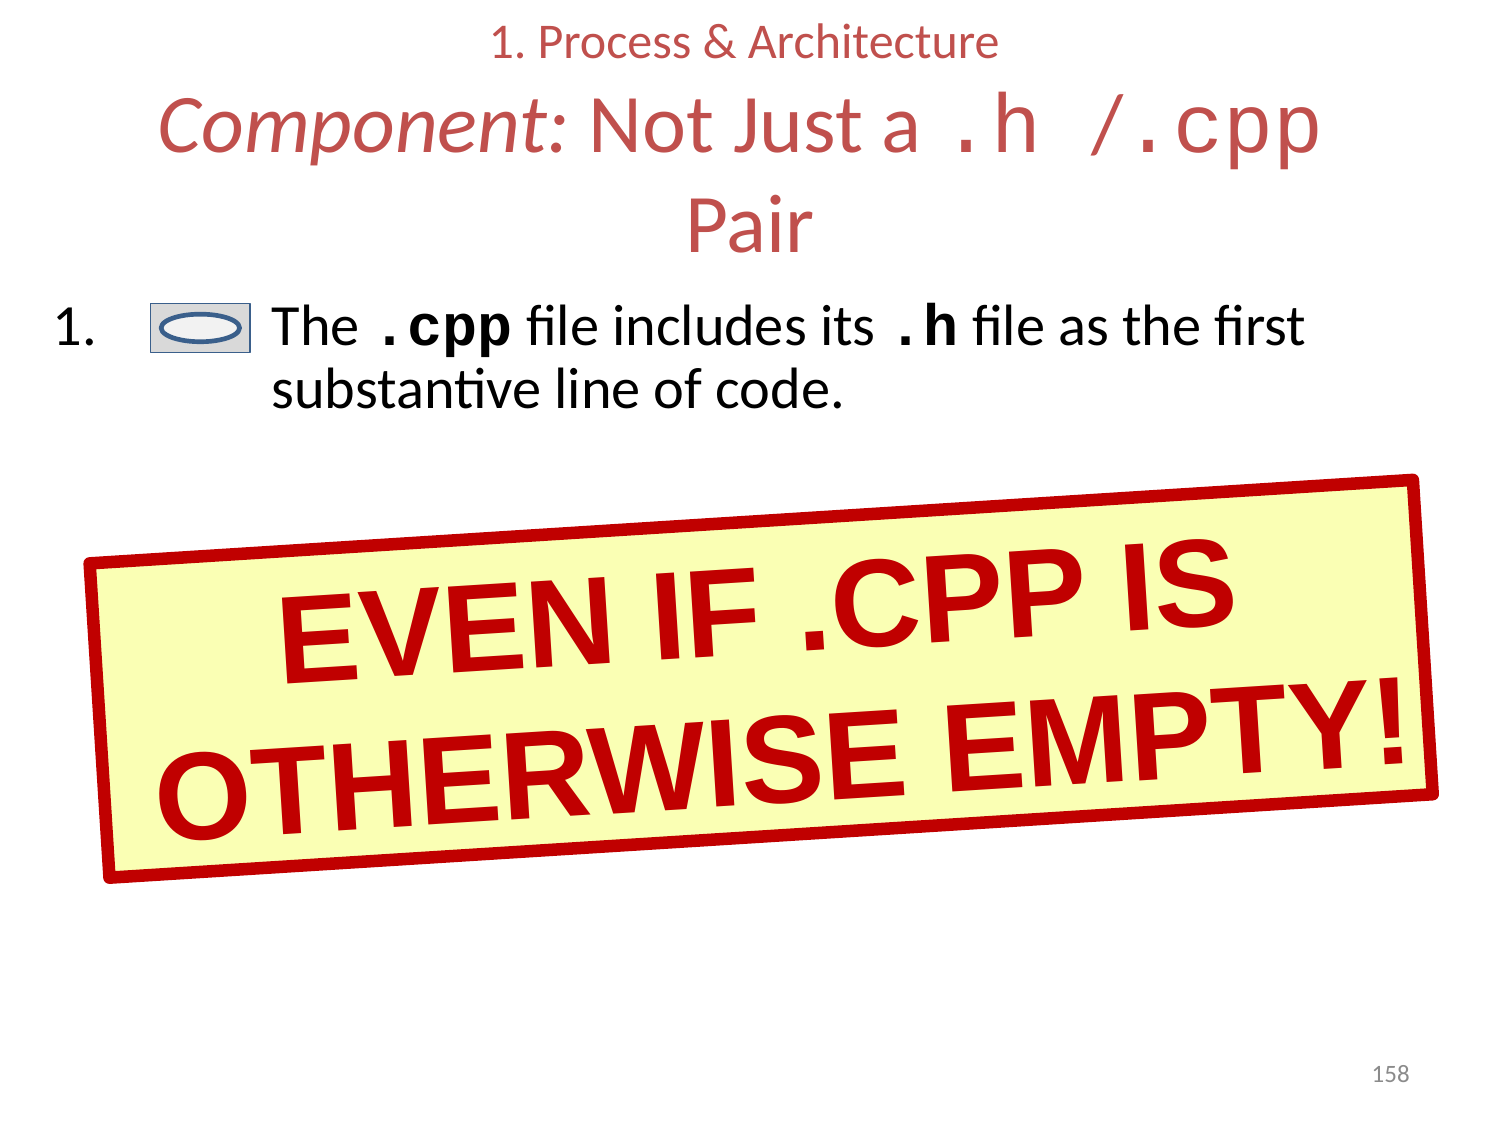

# 1. Process & Architecture Component: Not Just a .h /.cpp  Pair
         The .cpp file includes its .h file as the first                   substantive line of code.

Even if .cpp is
 otherwise empty!
158